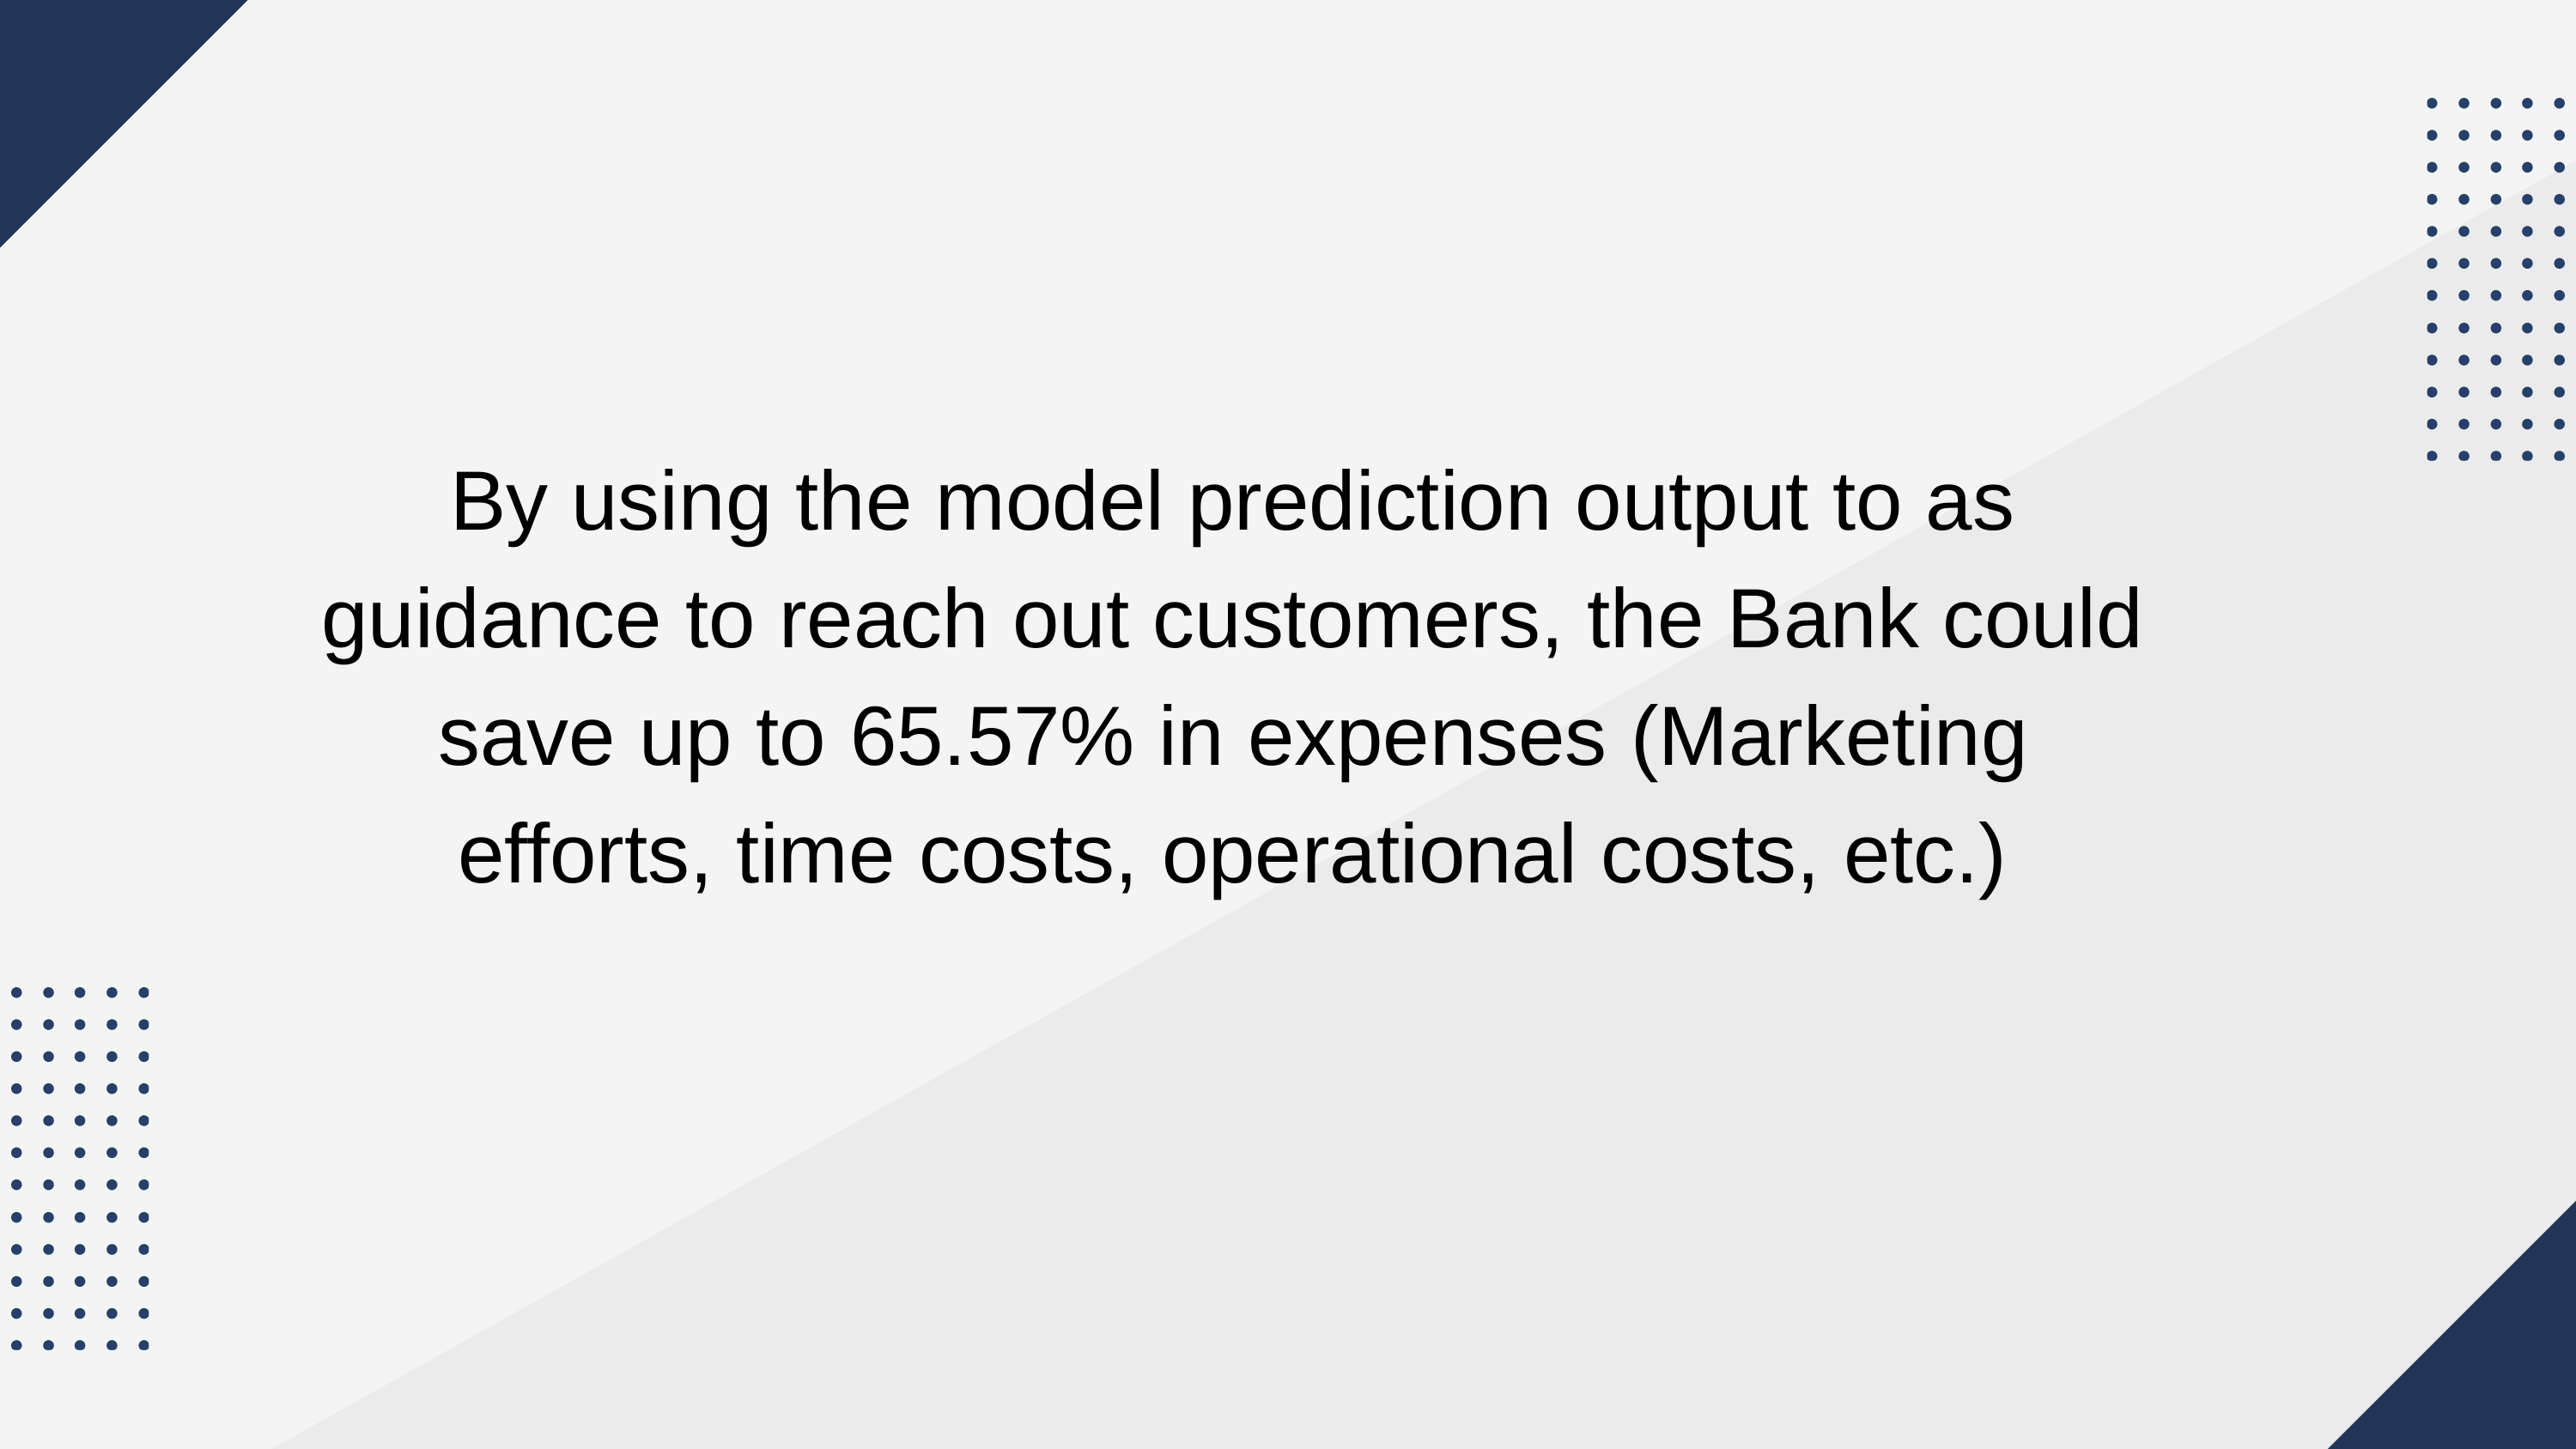

By using the model prediction output to as guidance to reach out customers, the Bank could save up to 65.57% in expenses (Marketing efforts, time costs, operational costs, etc.)